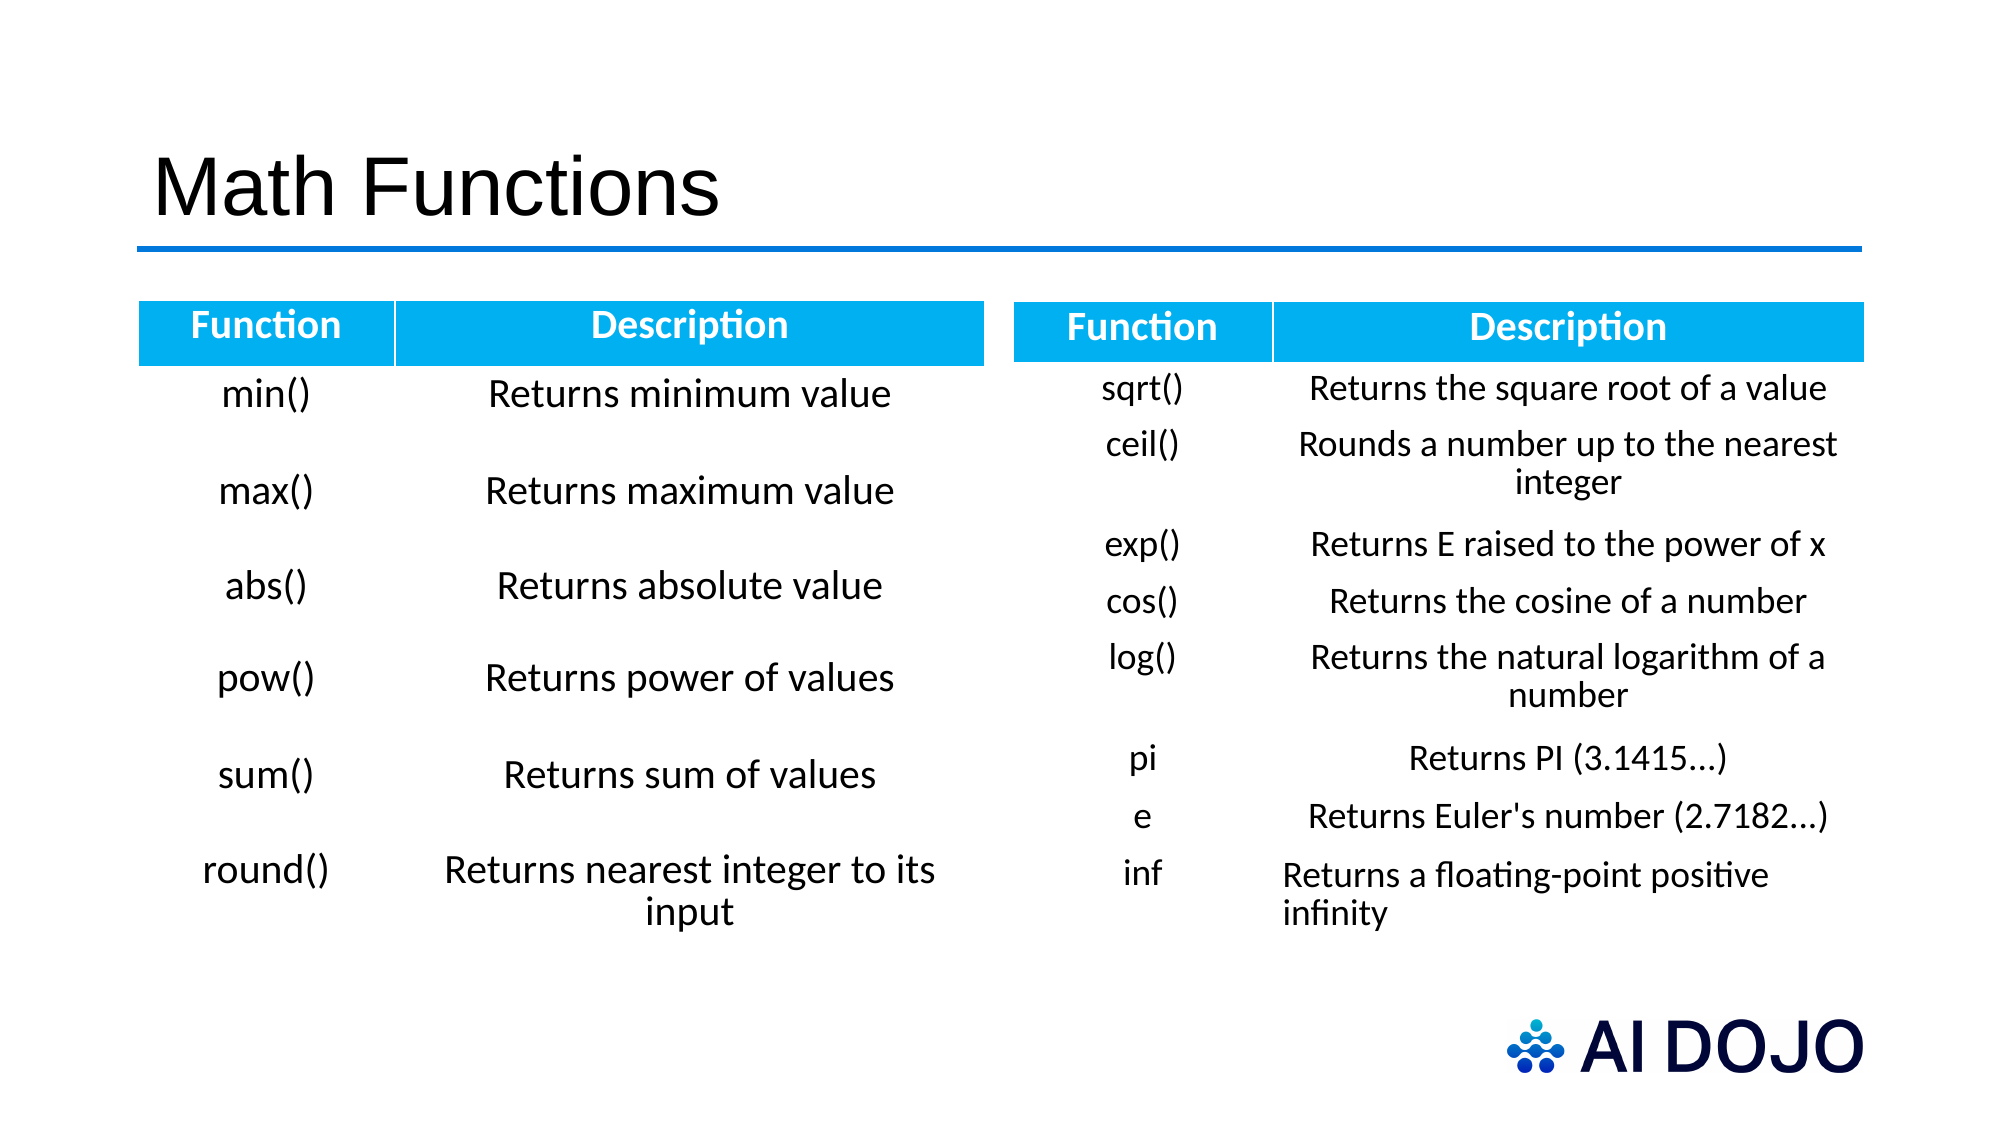

# Math Functions

| Function | Description |
| --- | --- |
| min() | Returns minimum value |
| max() | Returns maximum value |
| abs() | Returns absolute value |
| pow() | Returns power of values |
| sum() | Returns sum of values |
| round() | Returns nearest integer to its input |
| Function | Description |
| --- | --- |
| sqrt() | Returns the square root of a value |
| ceil() | Rounds a number up to the nearest integer |
| exp() | Returns E raised to the power of x |
| cos() | Returns the cosine of a number |
| log() | Returns the natural logarithm of a number |
| pi | Returns PI (3.1415...) |
| e | Returns Euler's number (2.7182...) |
| inf | Returns a floating-point positive infinity |